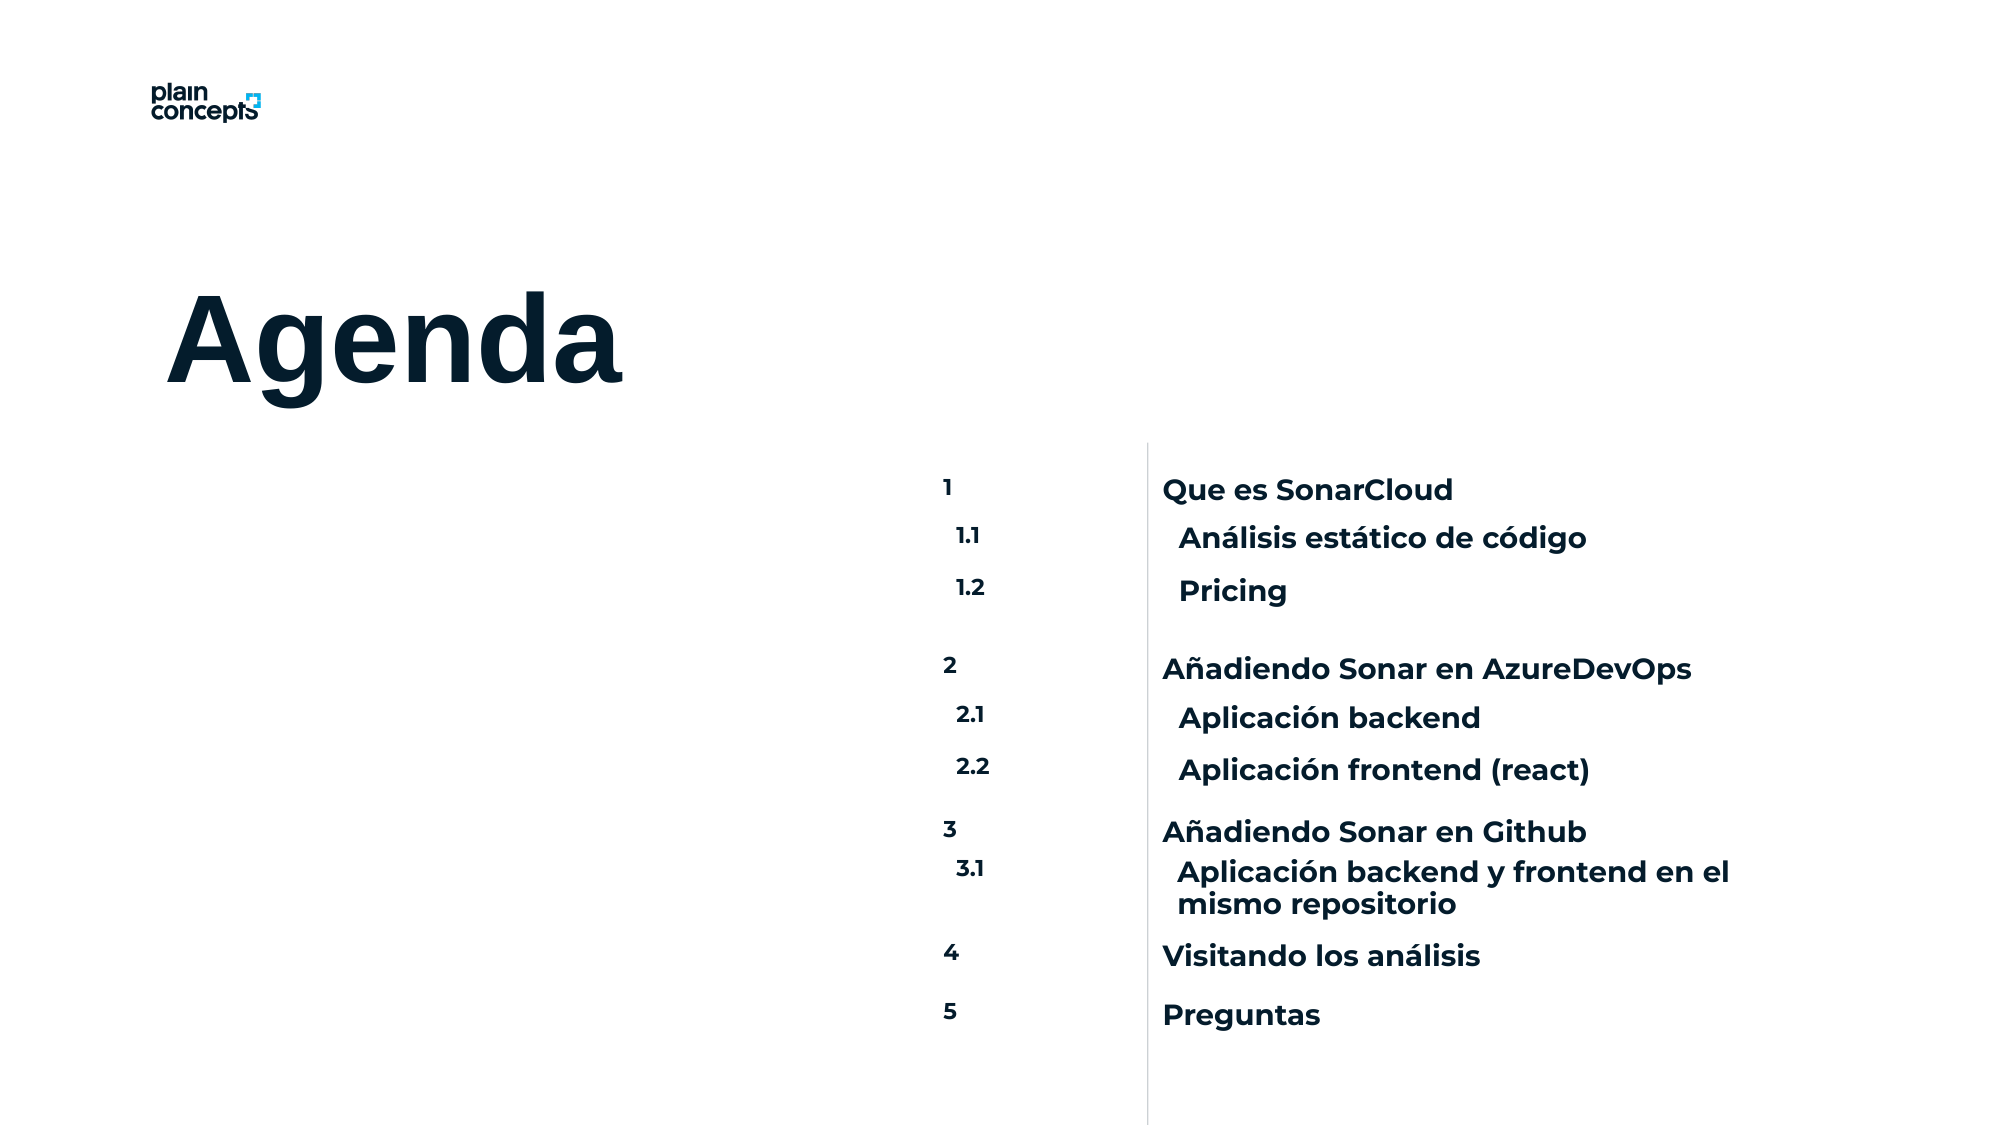

1
Que es SonarCloud
  1.1
  Análisis estático de código
  1.2
  Pricing
2
Añadiendo Sonar en AzureDevOps
  2.1
  Aplicación backend
  2.2
  Aplicación frontend (react)
Añadiendo Sonar en Github
3
  3.1
Aplicación backend y frontend en el   mismo repositorio
4
Visitando los análisis
5
Preguntas